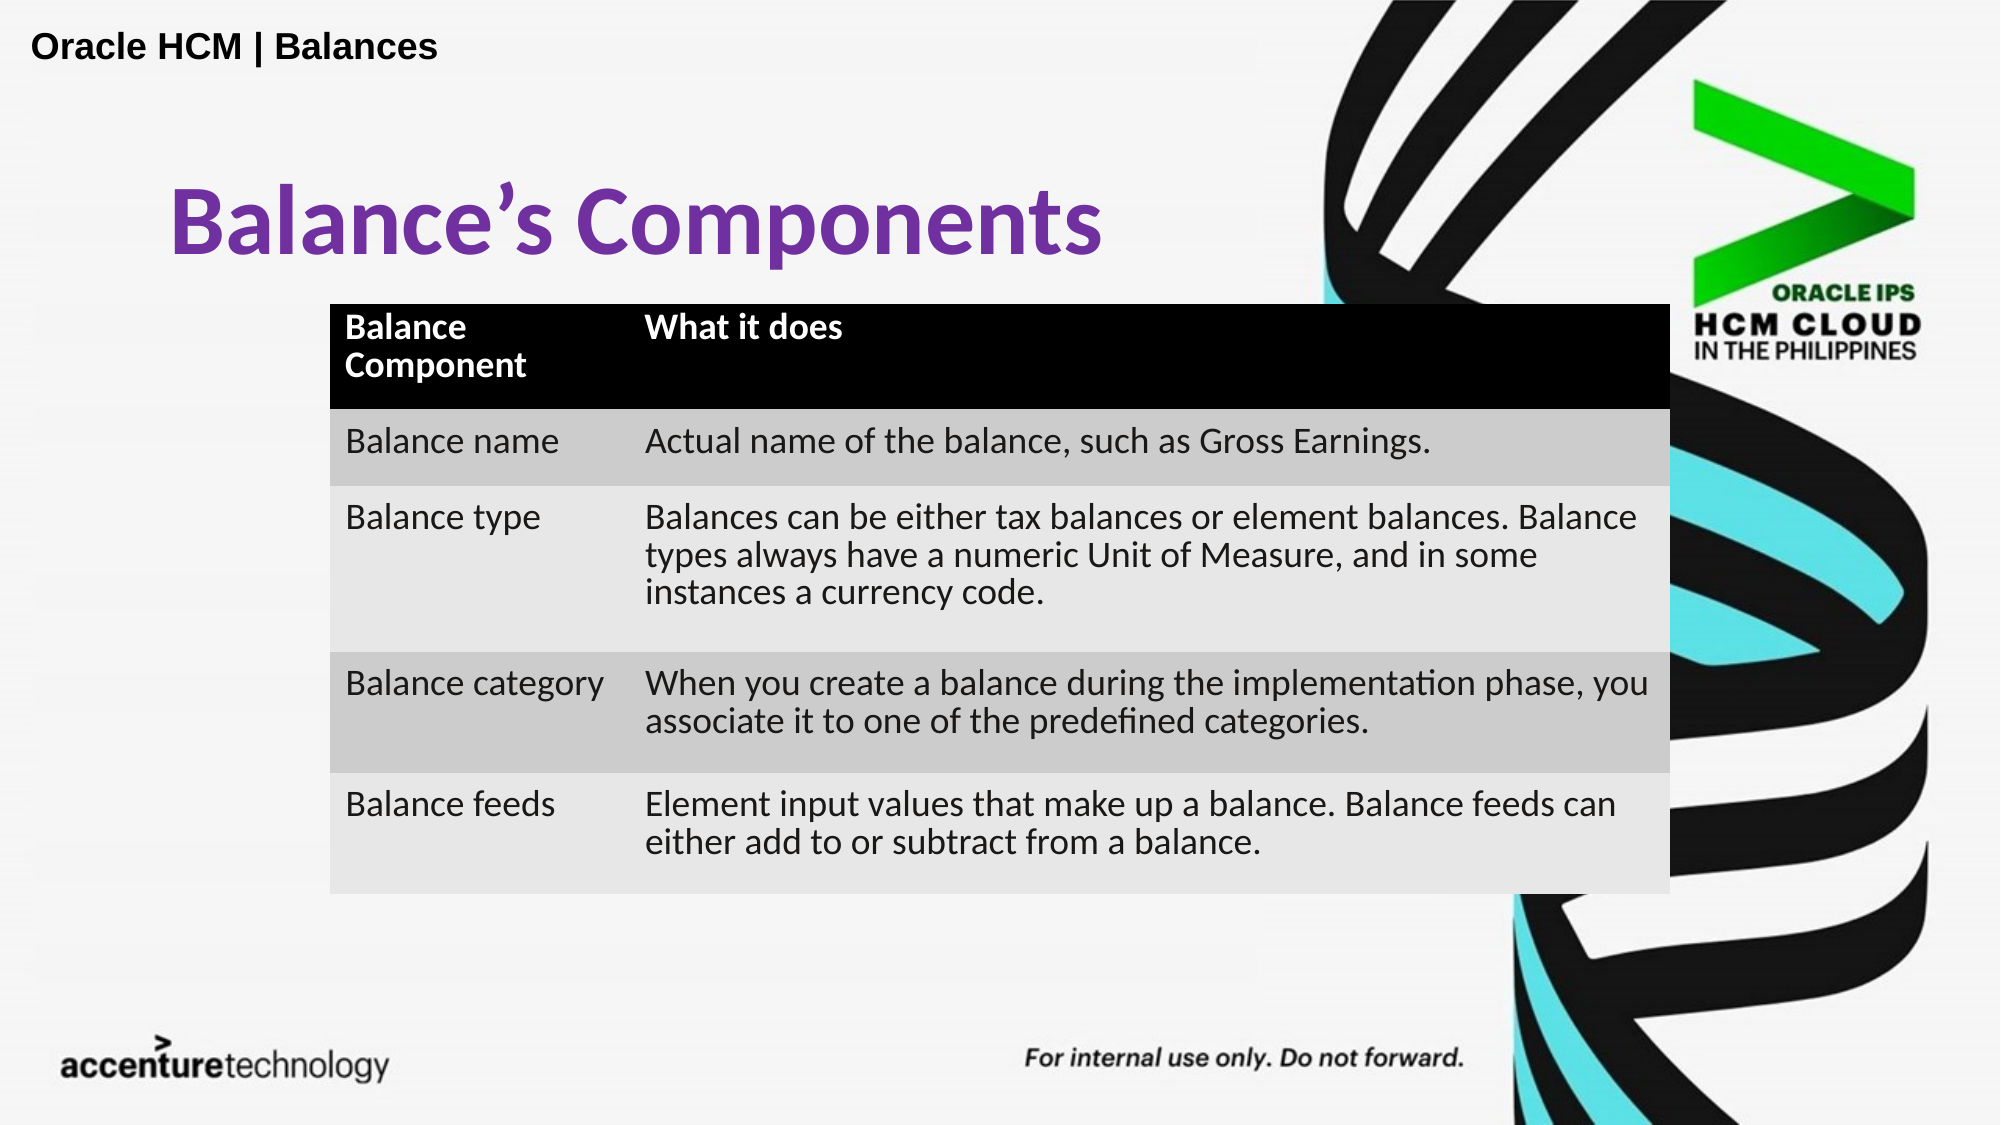

Oracle HCM | Balances
Balance’s Components
| Balance Component | What it does |
| --- | --- |
| Balance name | Actual name of the balance, such as Gross Earnings. |
| Balance type | Balances can be either tax balances or element balances. Balance types always have a numeric Unit of Measure, and in some instances a currency code. |
| Balance category | When you create a balance during the implementation phase, you associate it to one of the predefined categories. |
| Balance feeds | Element input values that make up a balance. Balance feeds can either add to or subtract from a balance. |